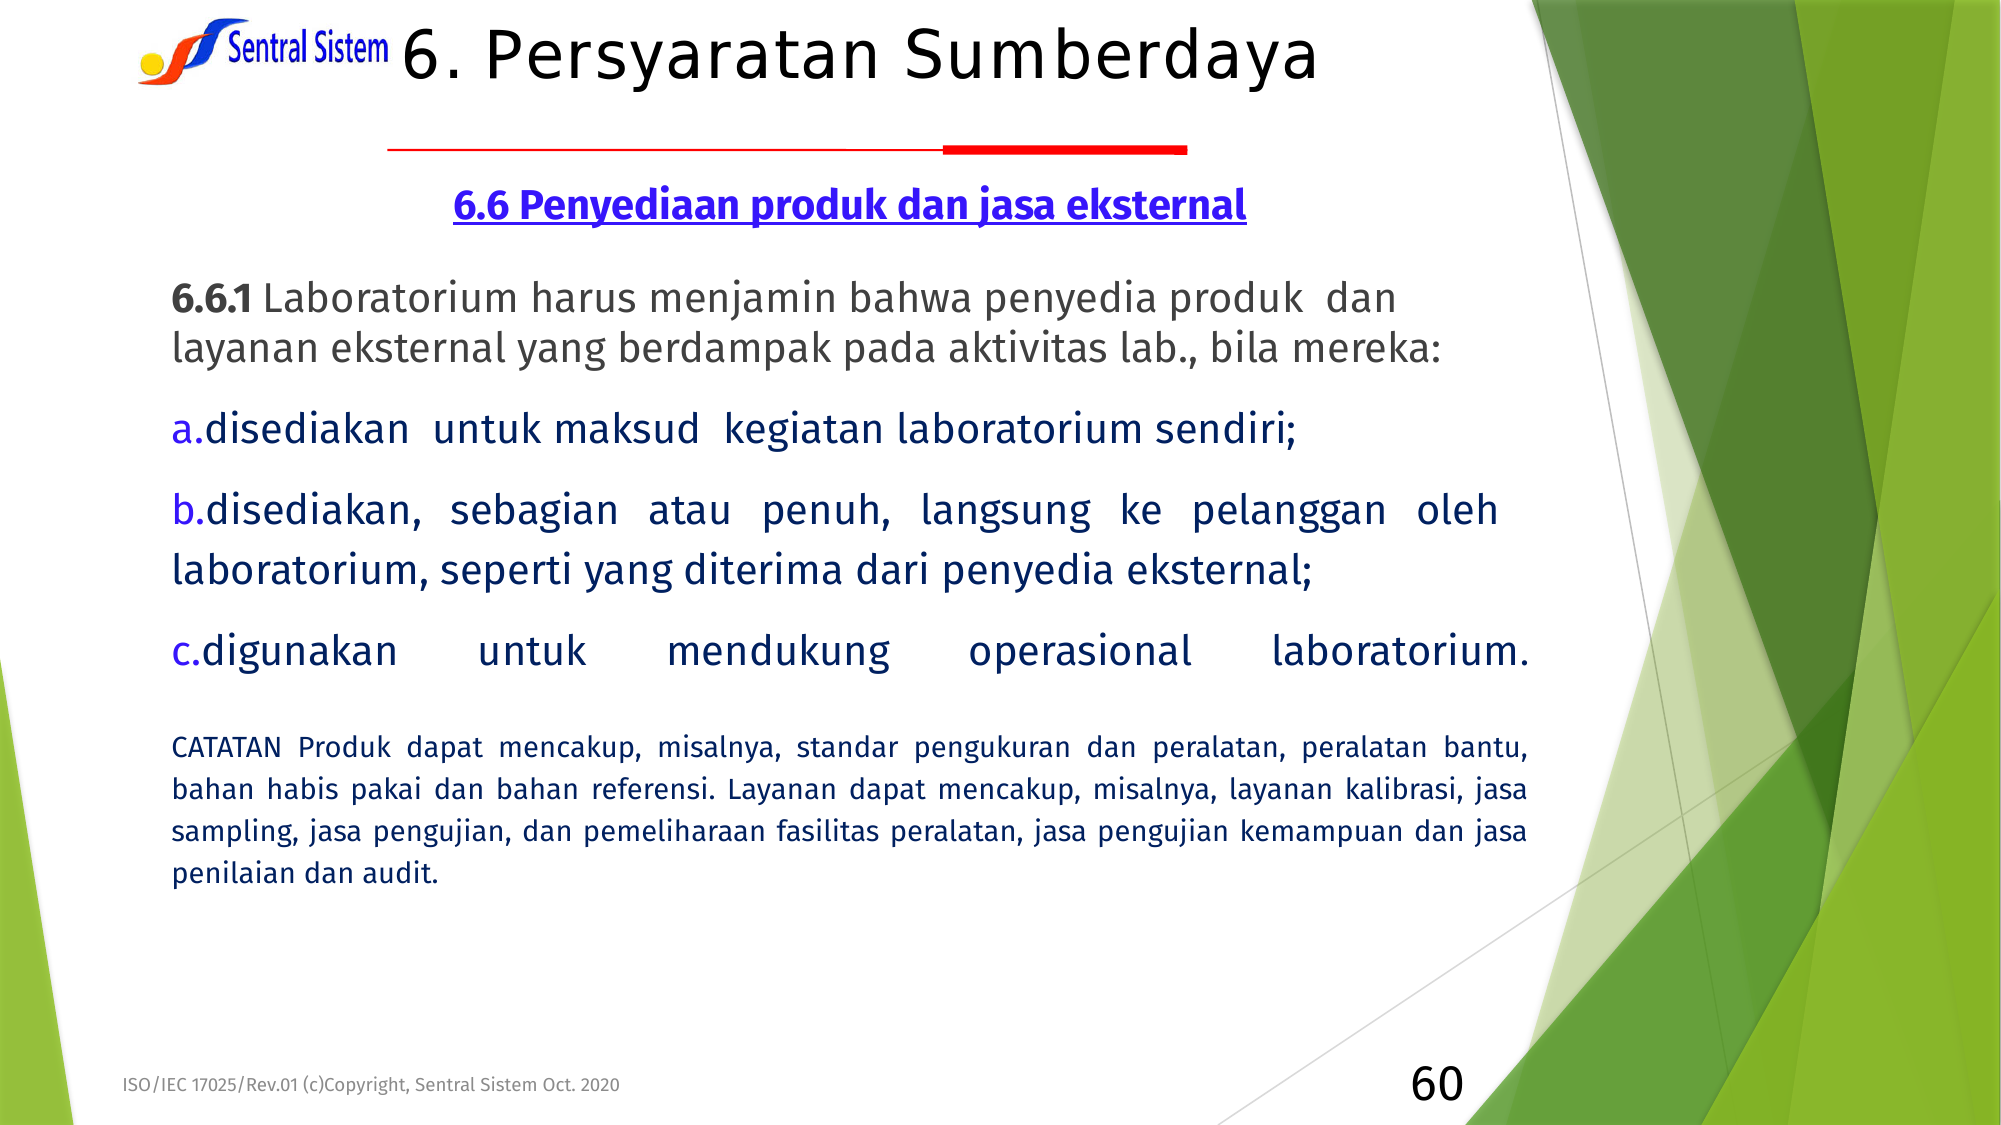

# 6. Persyaratan Sumberdaya

6.6 Penyediaan produk dan jasa eksternal
6.6.1 Laboratorium harus menjamin bahwa penyedia produk  dan layanan eksternal yang berdampak pada aktivitas lab., bila mereka:
disediakan  untuk maksud  kegiatan laboratorium sendiri;
disediakan, sebagian atau penuh, langsung ke pelanggan oleh  laboratorium, seperti yang diterima dari penyedia eksternal;
digunakan untuk mendukung operasional laboratorium.
CATATAN Produk dapat mencakup, misalnya, standar pengukuran dan peralatan, peralatan bantu, bahan habis pakai dan bahan referensi. Layanan dapat mencakup, misalnya, layanan kalibrasi, jasa sampling, jasa pengujian, dan pemeliharaan fasilitas peralatan, jasa pengujian kemampuan dan jasa penilaian dan audit.

60
ISO/IEC 17025/Rev.01 (c)Copyright, Sentral Sistem Oct. 2020